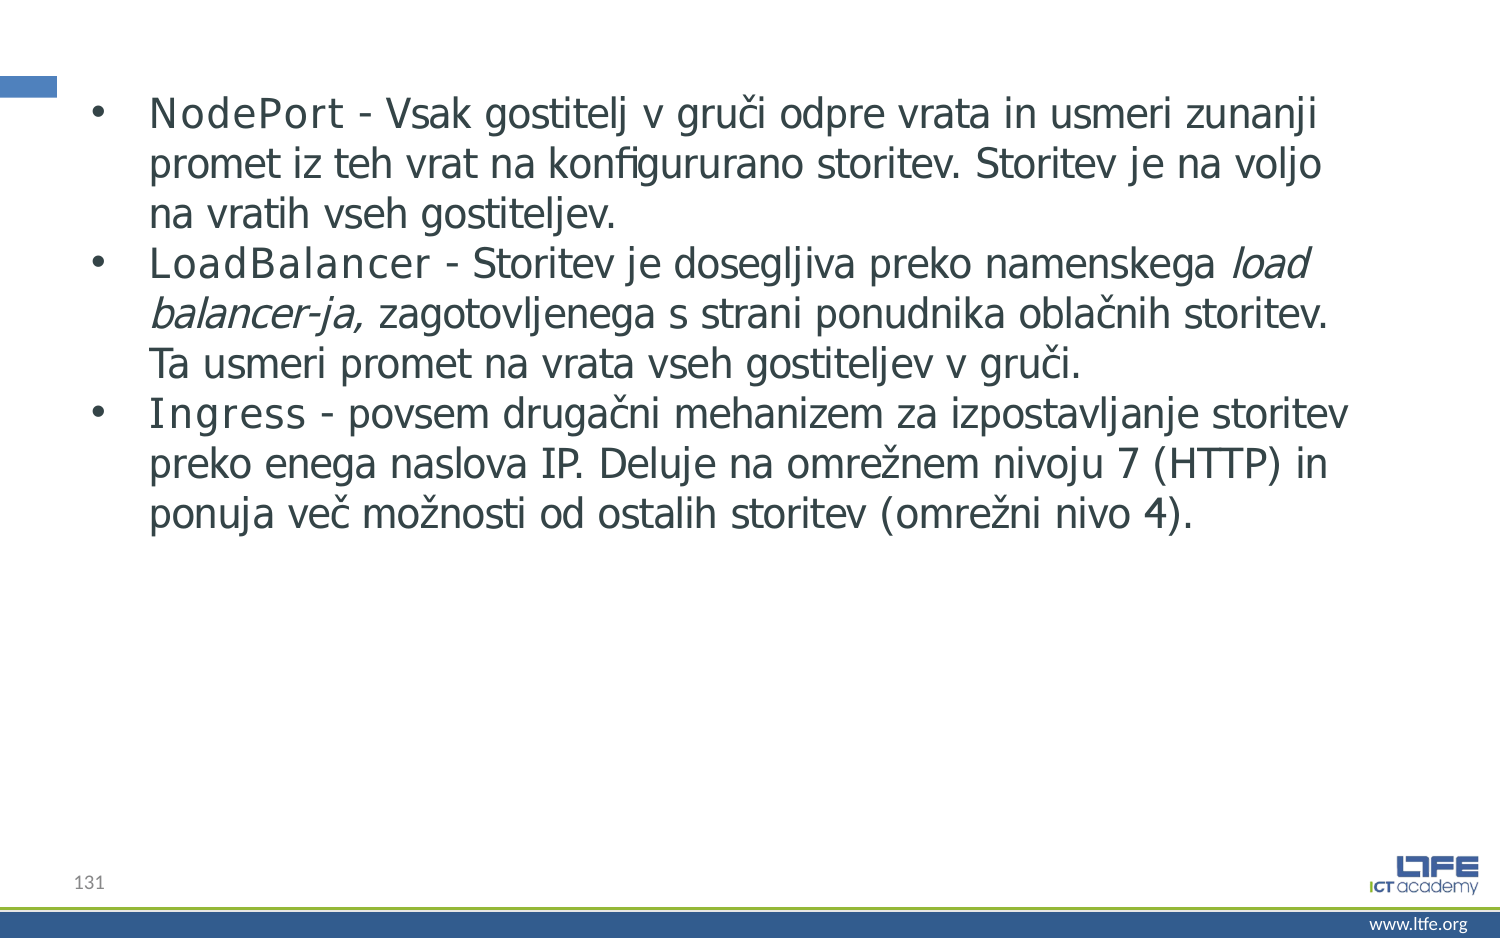

NodePort - Vsak gostitelj v gruči odpre vrata in usmeri zunanji promet iz teh vrat na konfigururano storitev. Storitev je na voljo na vratih vseh gostiteljev.
LoadBalancer - Storitev je dosegljiva preko namenskega load balancer-ja, zagotovljenega s strani ponudnika oblačnih storitev. Ta usmeri promet na vrata vseh gostiteljev v gruči.
Ingress - povsem drugačni mehanizem za izpostavljanje storitev preko enega naslova IP. Deluje na omrežnem nivoju 7 (HTTP) in ponuja več možnosti od ostalih storitev (omrežni nivo 4).
131